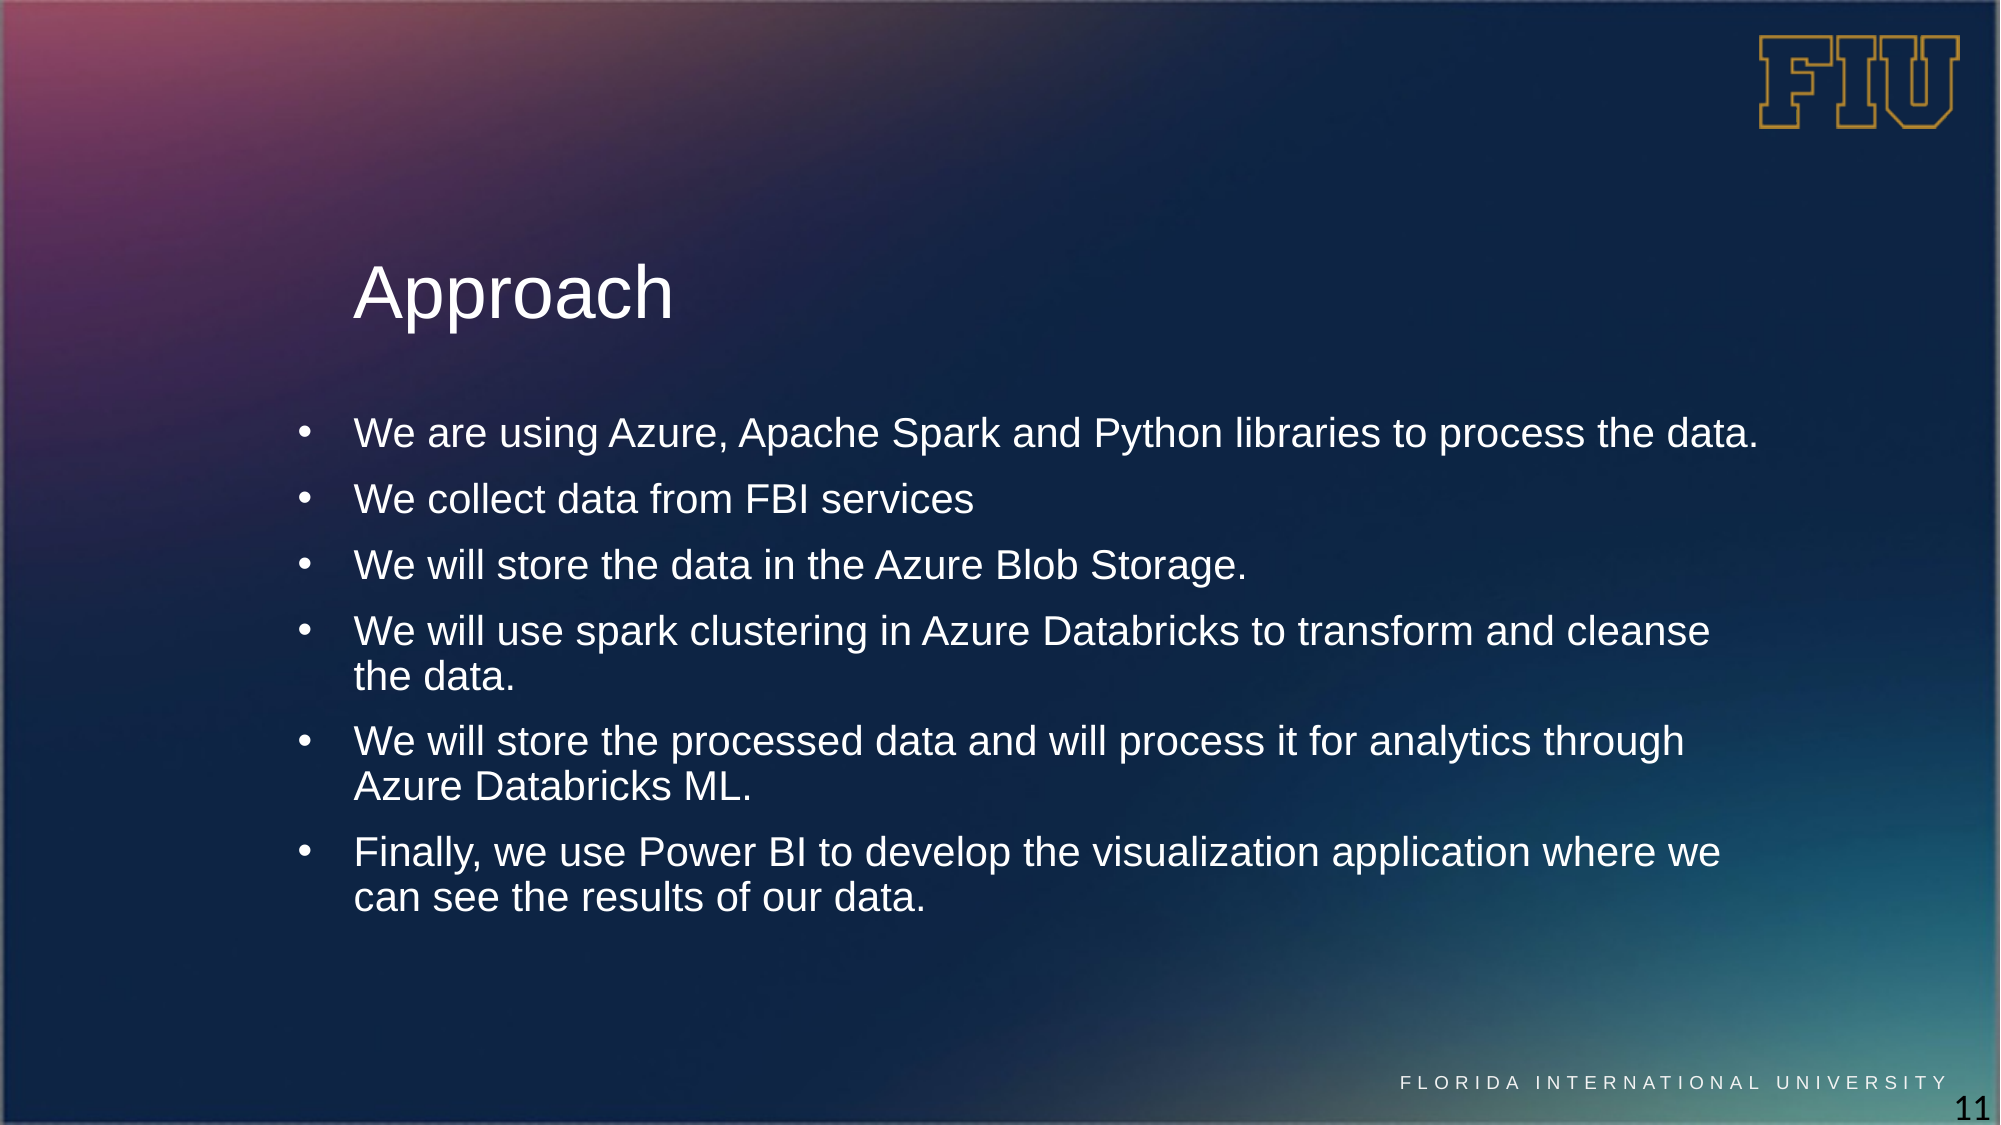

# Approach
We are using Azure, Apache Spark and Python libraries to process the data.
We collect data from FBI services
We will store the data in the Azure Blob Storage.
We will use spark clustering in Azure Databricks to transform and cleanse the data.
We will store the processed data and will process it for analytics through Azure Databricks ML.
Finally, we use Power BI to develop the visualization application where we can see the results of our data.

11